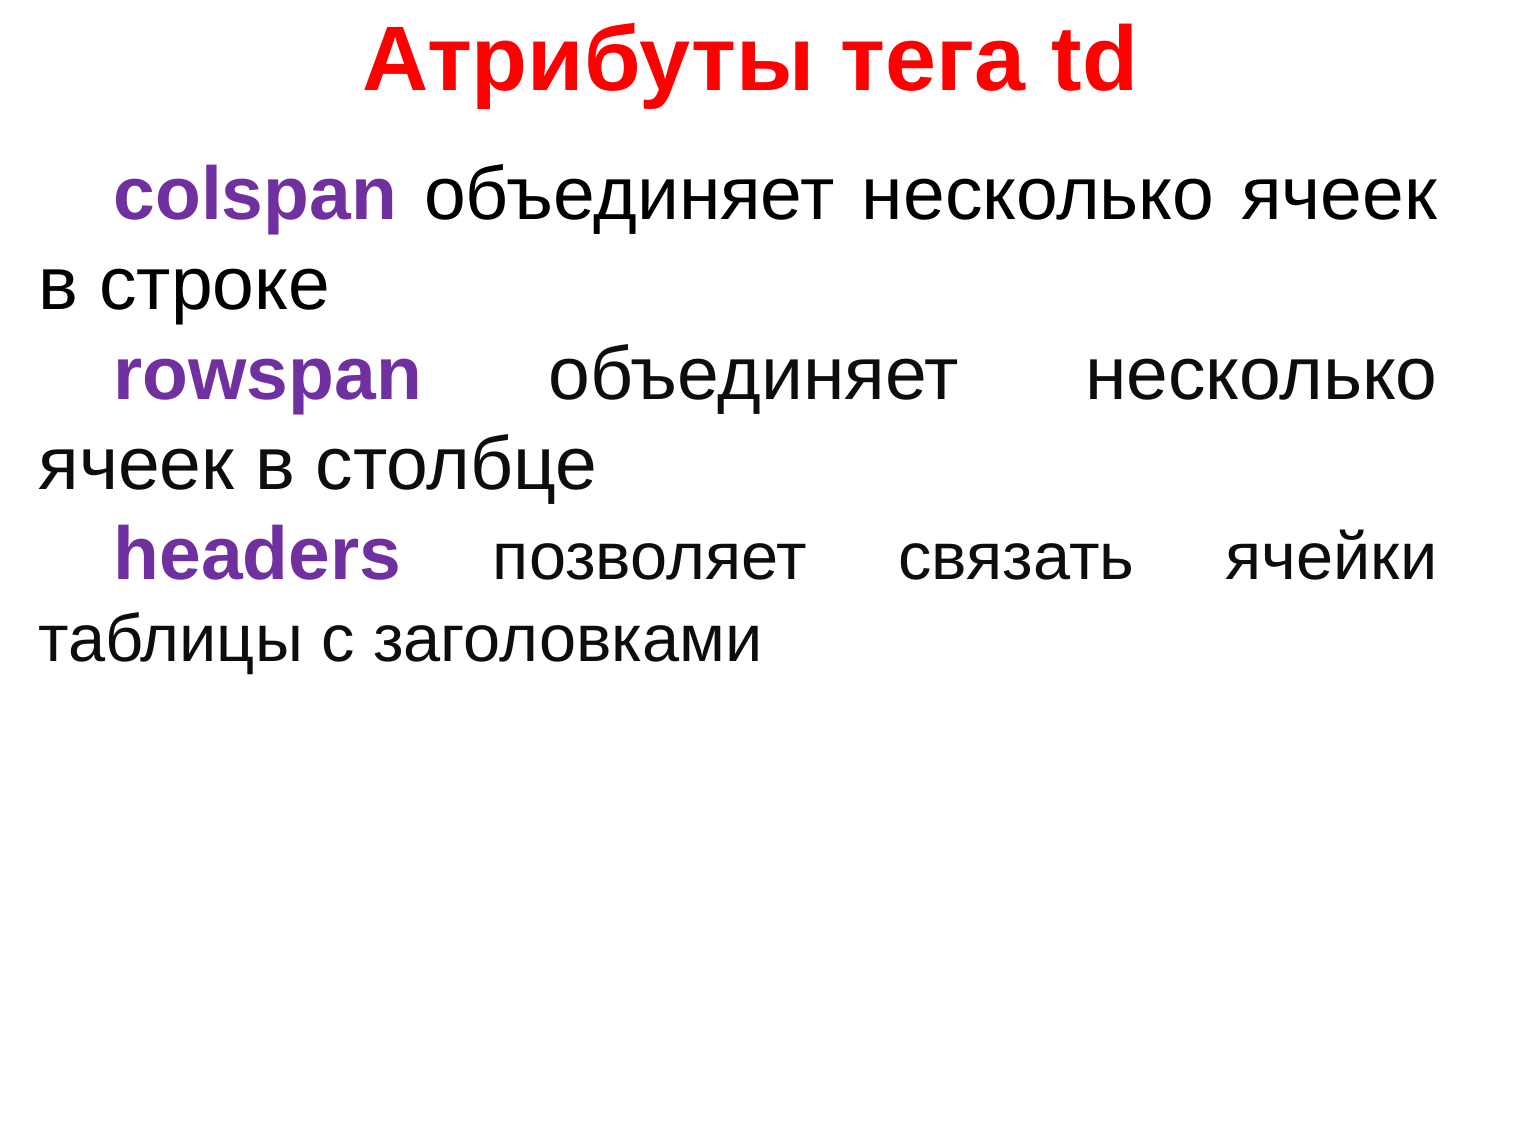

# Атрибуты тега td
colspan объединяет несколько ячеек в строке
rowspan объединяет несколько ячеек в столбце
headers позволяет связать ячейки таблицы с заголовками